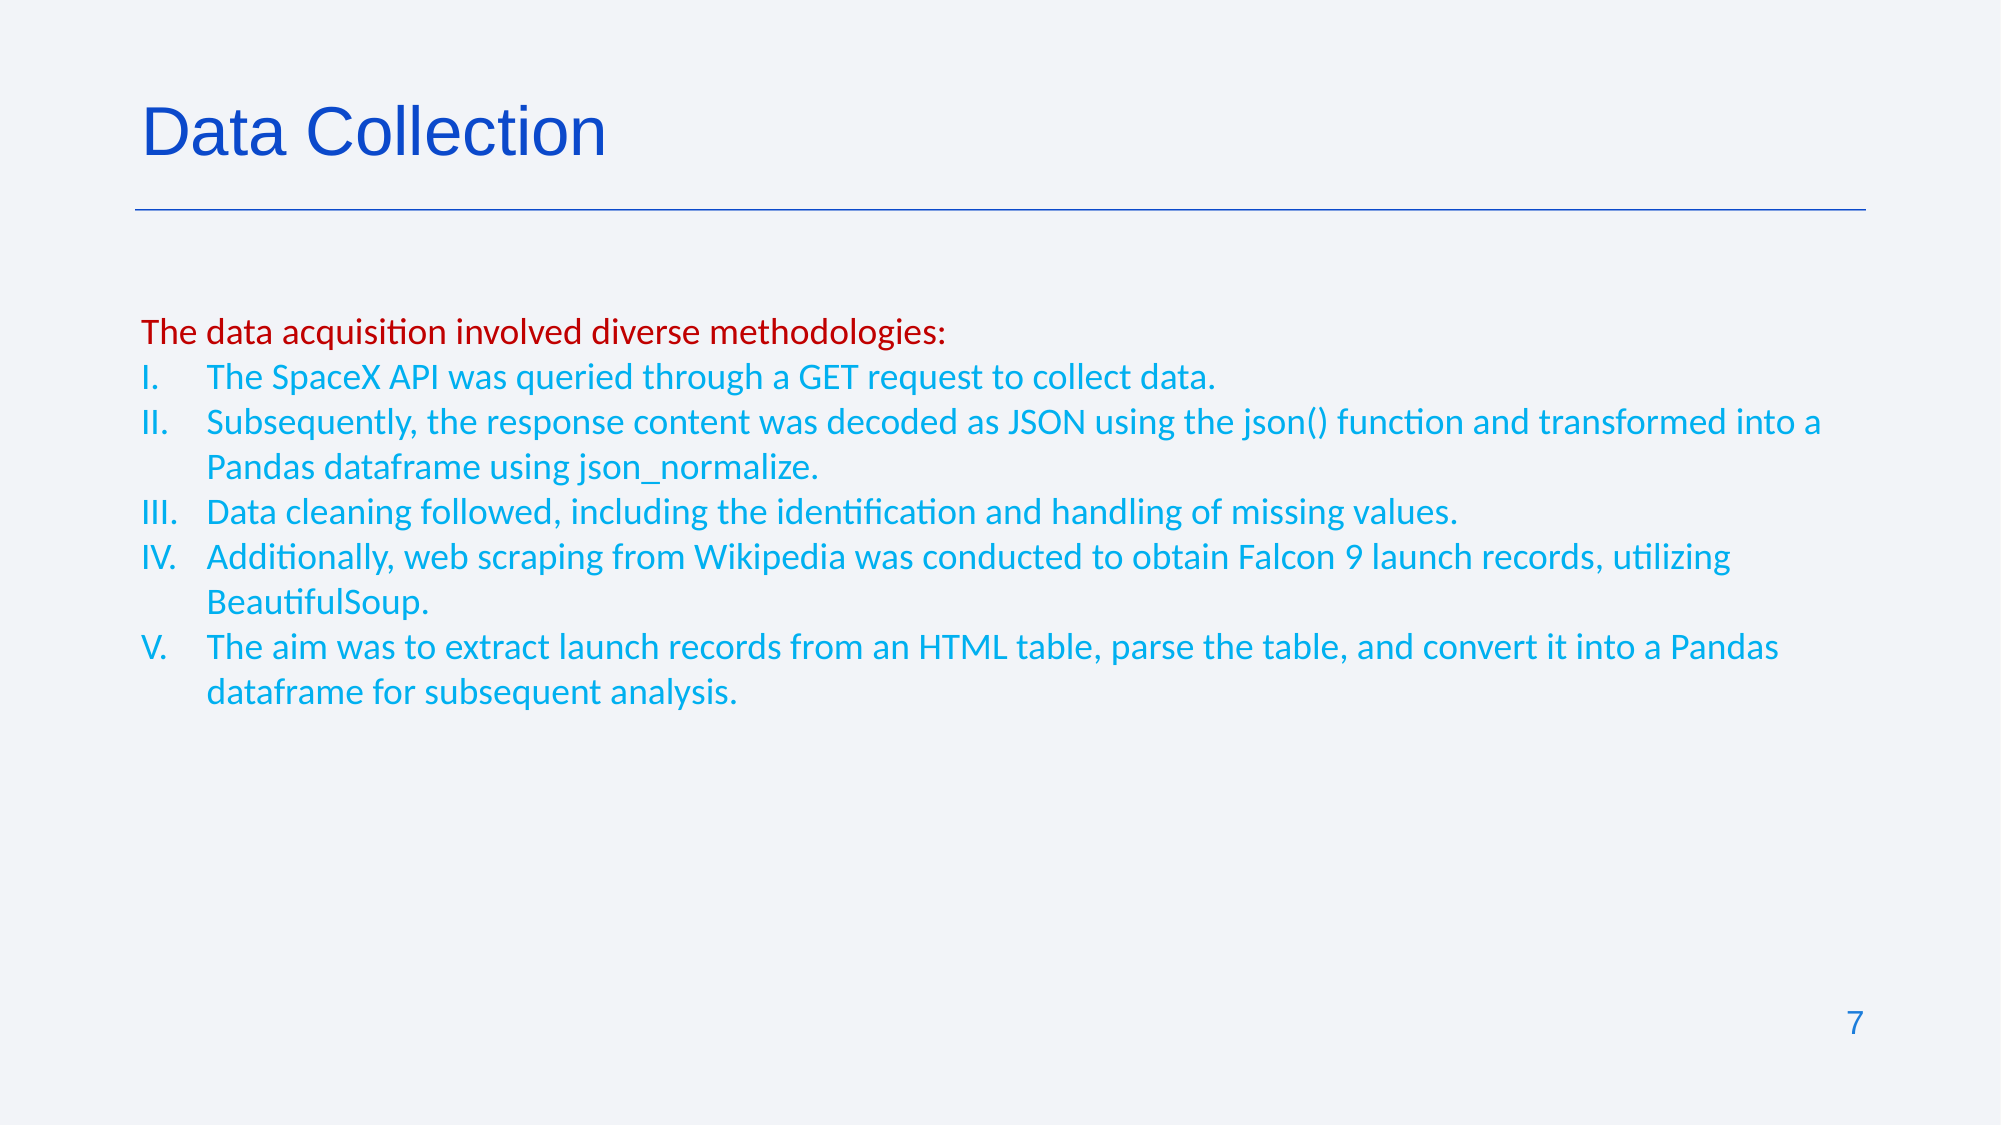

Data Collection
The data acquisition involved diverse methodologies:
The SpaceX API was queried through a GET request to collect data.
Subsequently, the response content was decoded as JSON using the json() function and transformed into a Pandas dataframe using json_normalize.
Data cleaning followed, including the identification and handling of missing values.
Additionally, web scraping from Wikipedia was conducted to obtain Falcon 9 launch records, utilizing BeautifulSoup.
The aim was to extract launch records from an HTML table, parse the table, and convert it into a Pandas dataframe for subsequent analysis.

7